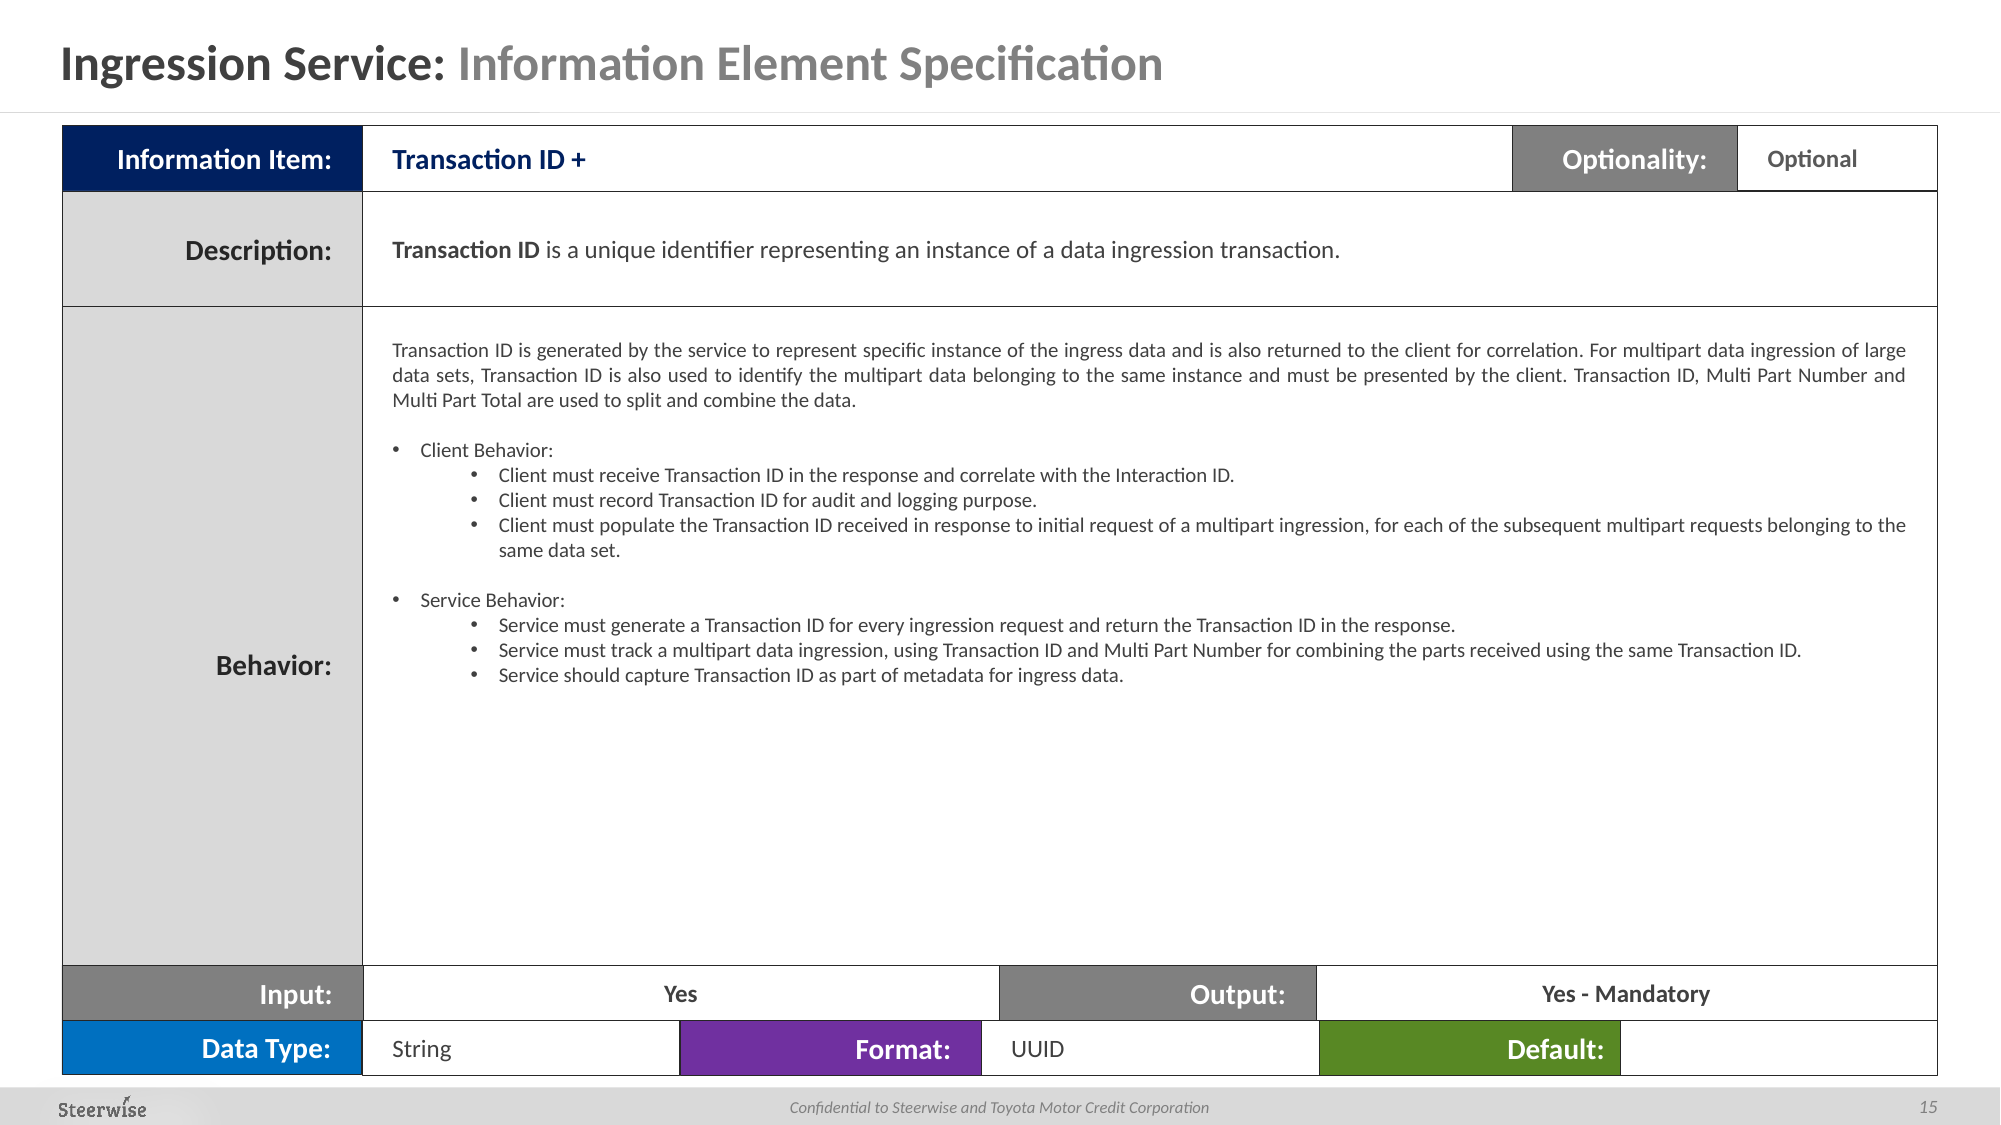

# Ingression Service: Information Element Specification
Optional
Information Item:
Transaction ID +
Optionality:
Description:
Transaction ID is a unique identifier representing an instance of a data ingression transaction.
Transaction ID is generated by the service to represent specific instance of the ingress data and is also returned to the client for correlation. For multipart data ingression of large data sets, Transaction ID is also used to identify the multipart data belonging to the same instance and must be presented by the client. Transaction ID, Multi Part Number and Multi Part Total are used to split and combine the data.

Client Behavior:
Client must receive Transaction ID in the response and correlate with the Interaction ID.
Client must record Transaction ID for audit and logging purpose.
Client must populate the Transaction ID received in response to initial request of a multipart ingression, for each of the subsequent multipart requests belonging to the same data set.

Service Behavior:
Service must generate a Transaction ID for every ingression request and return the Transaction ID in the response.
Service must track a multipart data ingression, using Transaction ID and Multi Part Number for combining the parts received using the same Transaction ID.
Service should capture Transaction ID as part of metadata for ingress data.

Behavior:
Output:
Yes - Mandatory
Input:
Yes
Data Type:
Default:

Format:
UUID
String
15